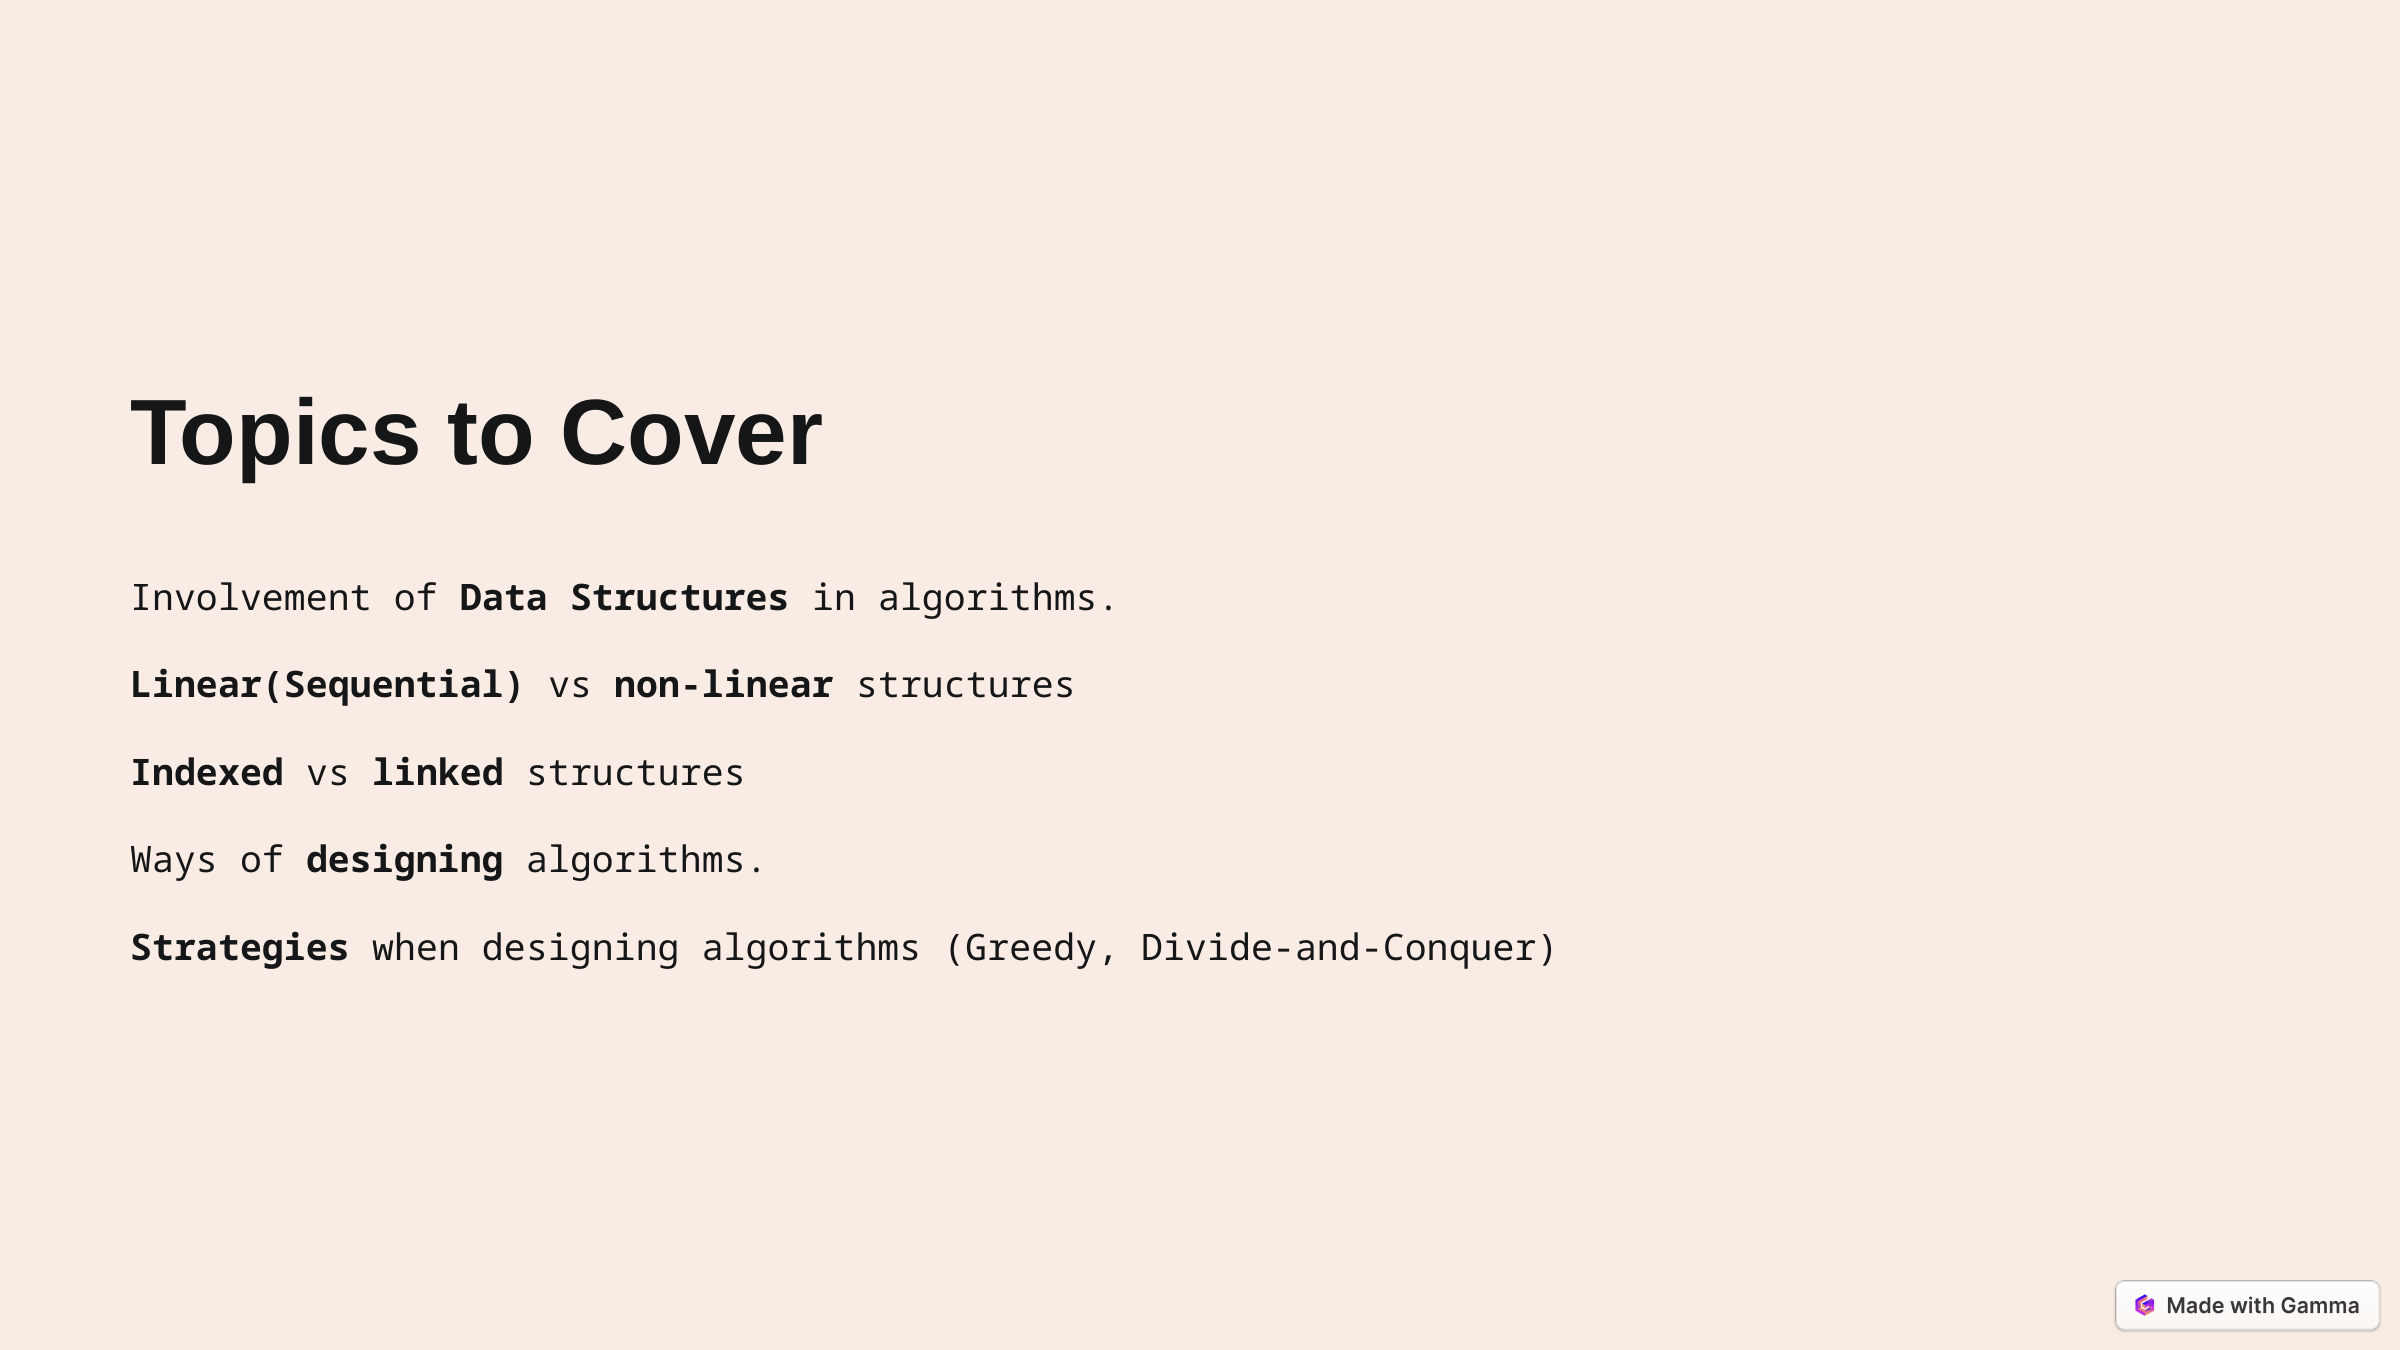

Topics to Cover
Involvement of Data Structures in algorithms.
Linear(Sequential) vs non-linear structures
Indexed vs linked structures
Ways of designing algorithms.
Strategies when designing algorithms (Greedy, Divide-and-Conquer)